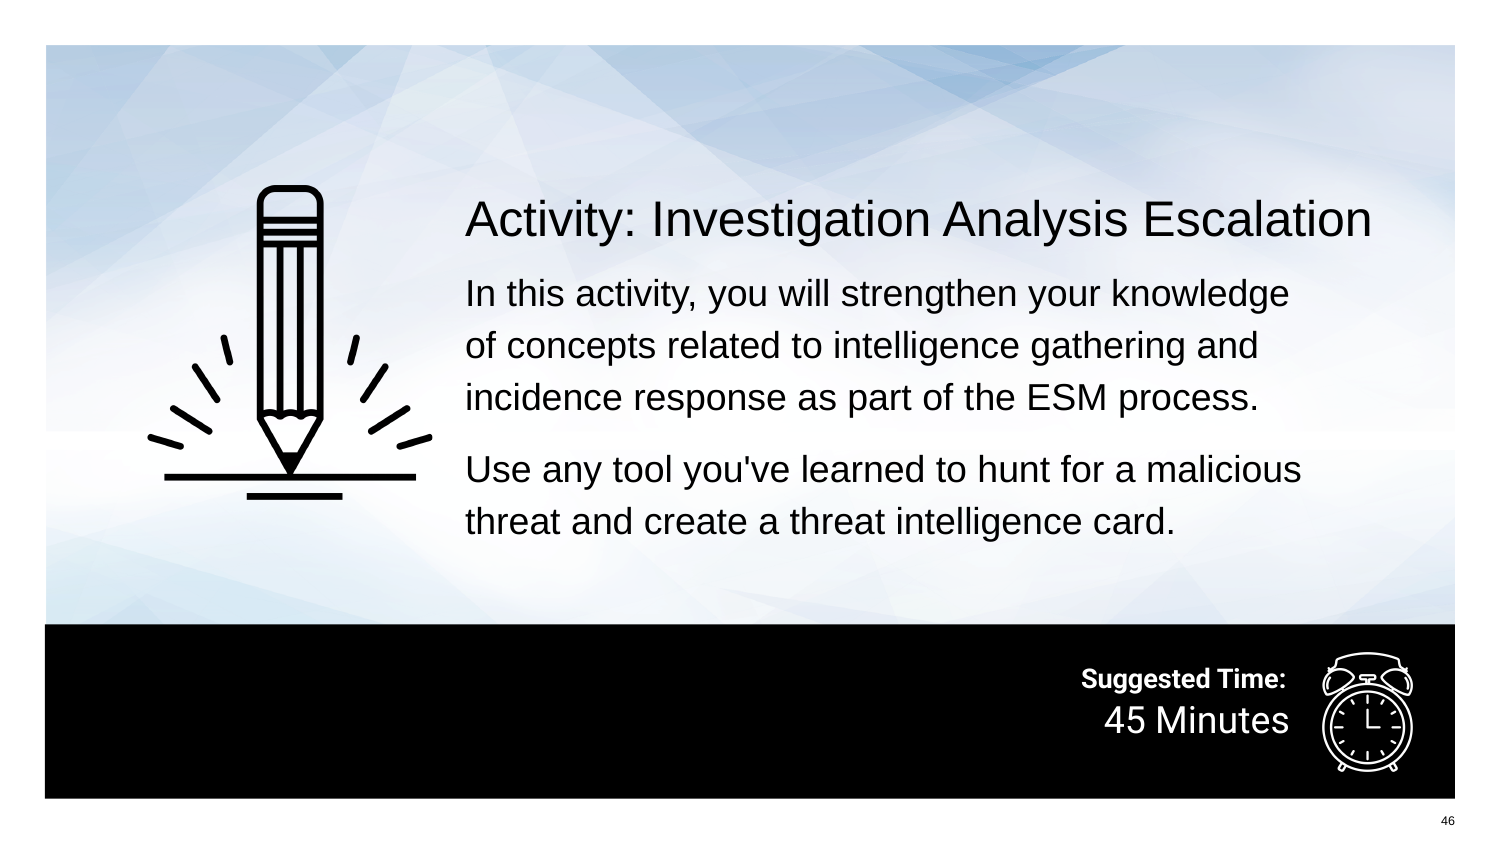

Activity: Investigation Analysis Escalation
In this activity, you will strengthen your knowledge of concepts related to intelligence gathering and incidence response as part of the ESM process.
Use any tool you've learned to hunt for a malicious threat and create a threat intelligence card.
# 45 Minutes
46